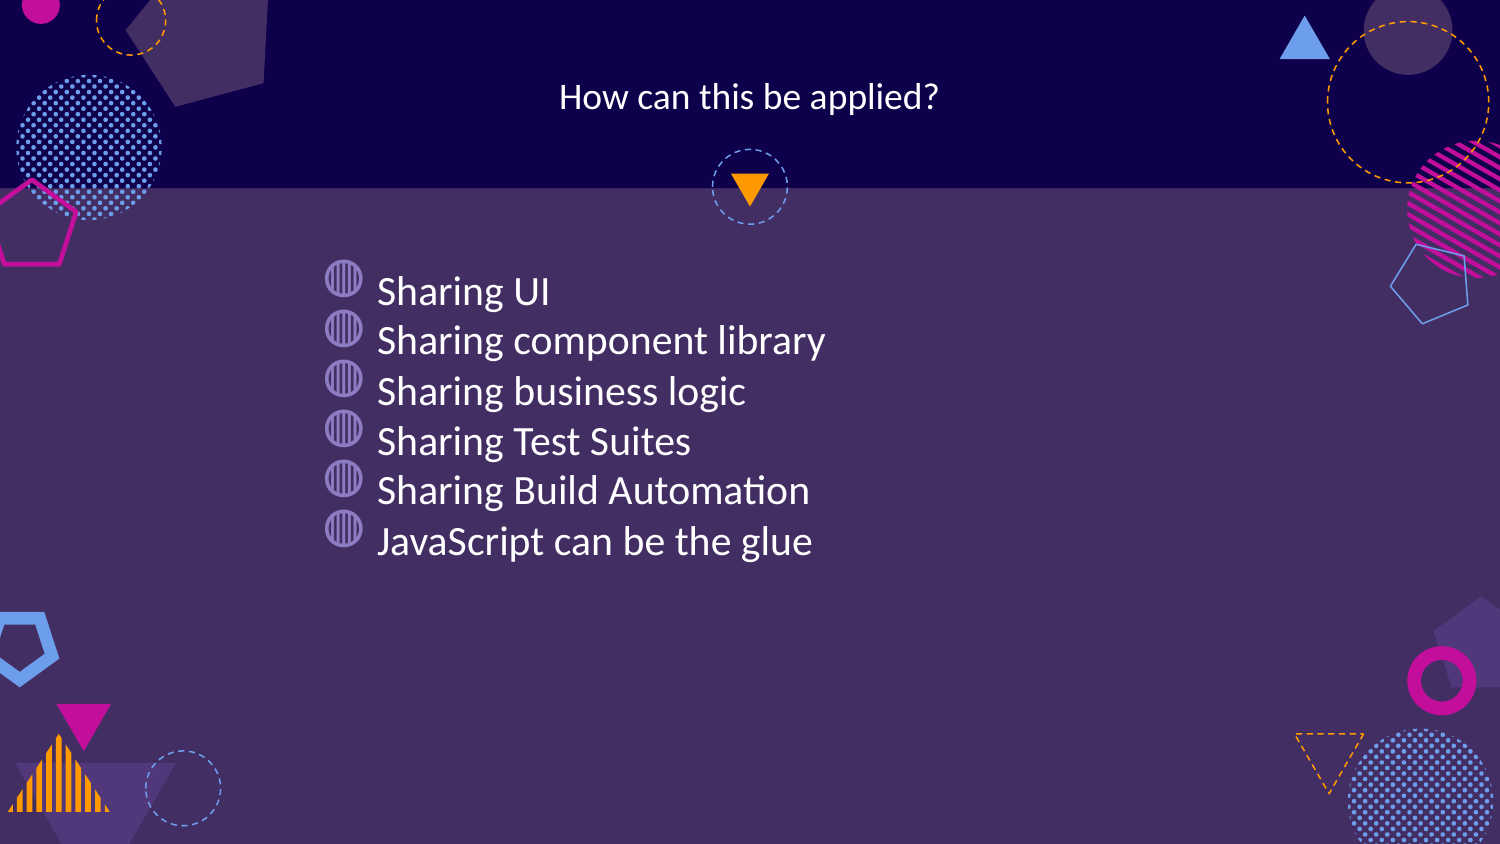

# How can this be applied?
Sharing UI
Sharing component library
Sharing business logic
Sharing Test Suites
Sharing Build Automation
JavaScript can be the glue